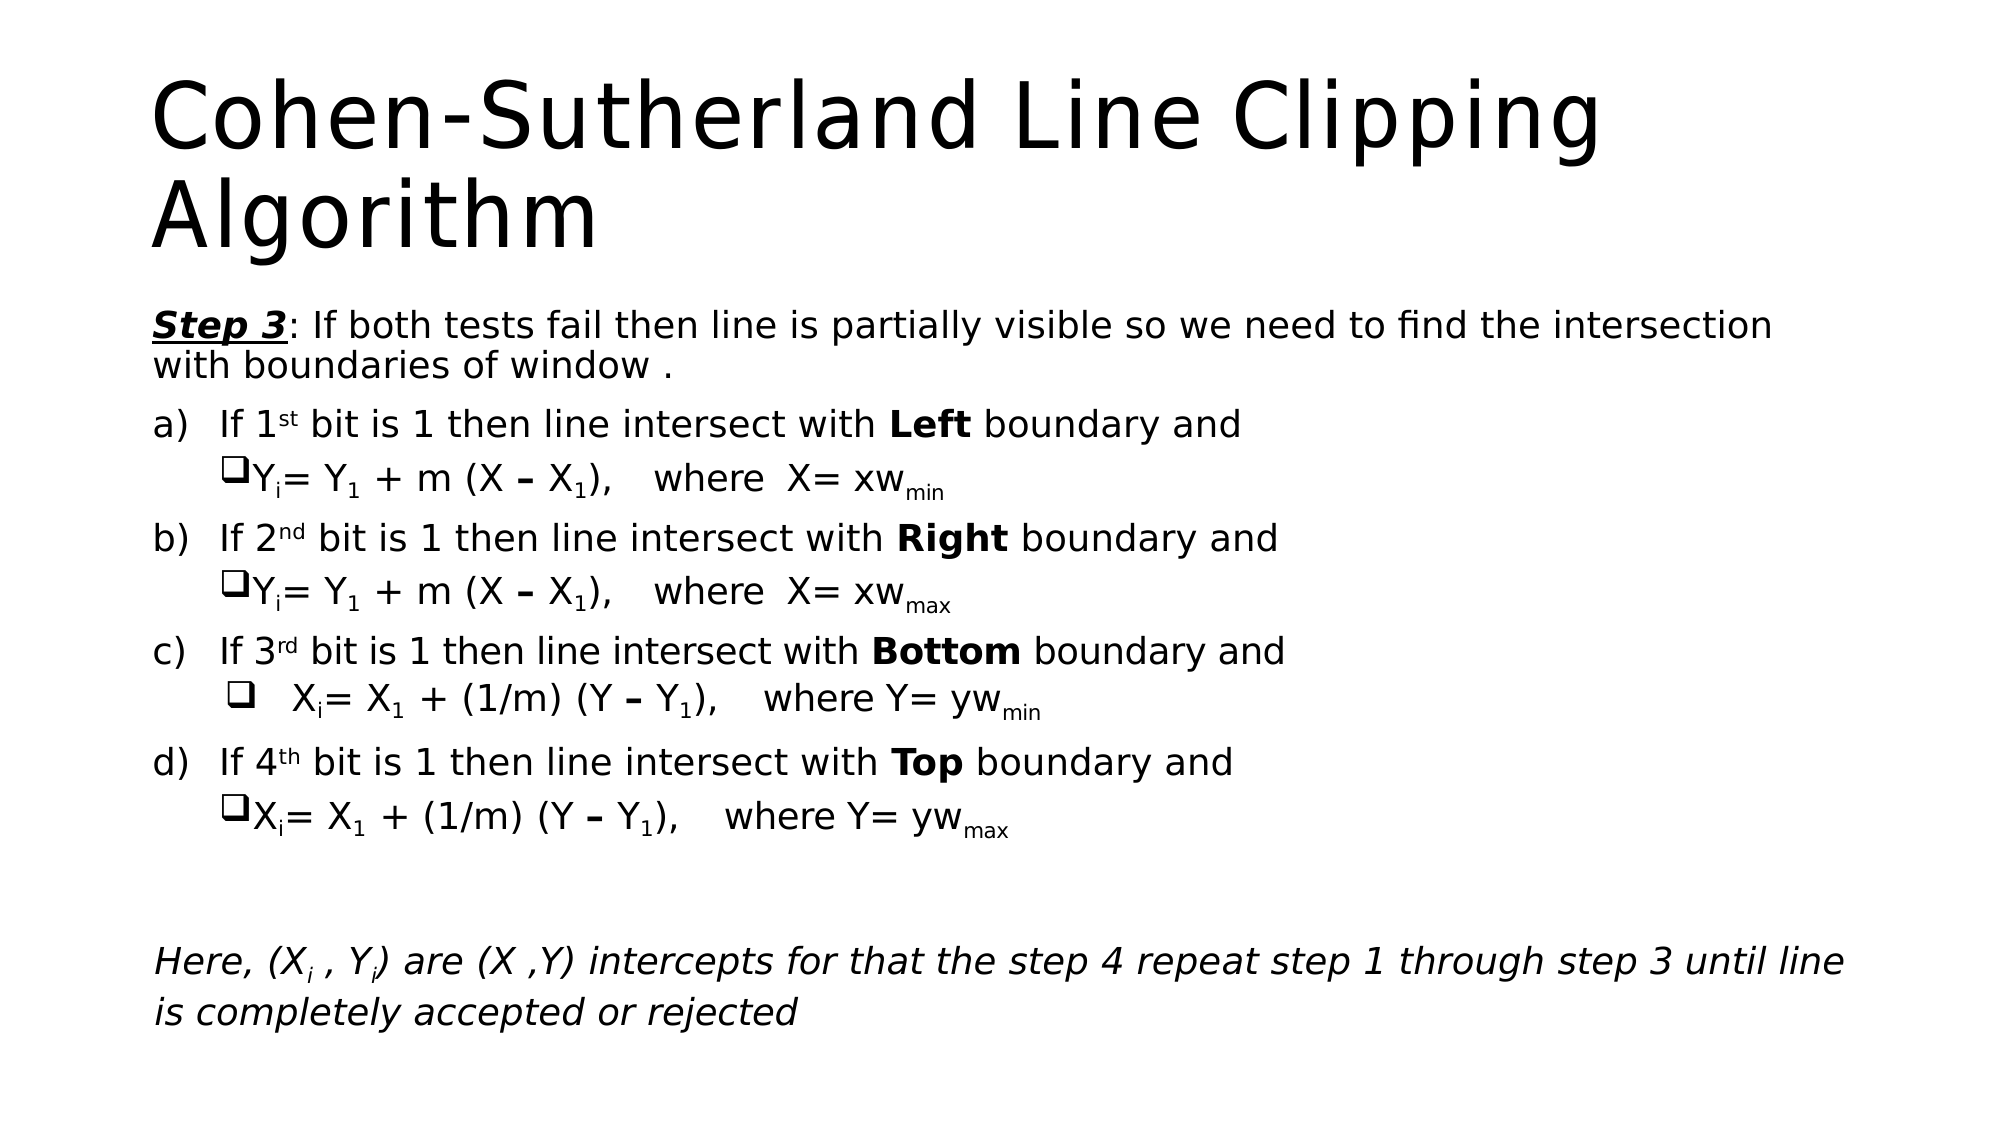

# Cohen-Sutherland Line Clipping Algorithm
Step 3: If both tests fail then line is partially visible so we need to find the intersection with boundaries of window .
If 1st bit is 1 then line intersect with Left boundary and
Yi= Y1 + m (X – X1),	where	X= xwmin
If 2nd bit is 1 then line intersect with Right boundary and
Yi= Y1 + m (X – X1),	where	X= xwmax
If 3rd bit is 1 then line intersect with Bottom boundary and
Xi= X1 + (1/m) (Y – Y1),    where Y= ywmin
If 4th bit is 1 then line intersect with Top boundary and
Xi= X1 + (1/m) (Y – Y1),    where Y= ywmax

24
Here, (Xi , Yi) are (X ,Y) intercepts for that the step 4 repeat step 1 through step 3 until line is completely accepted or rejected